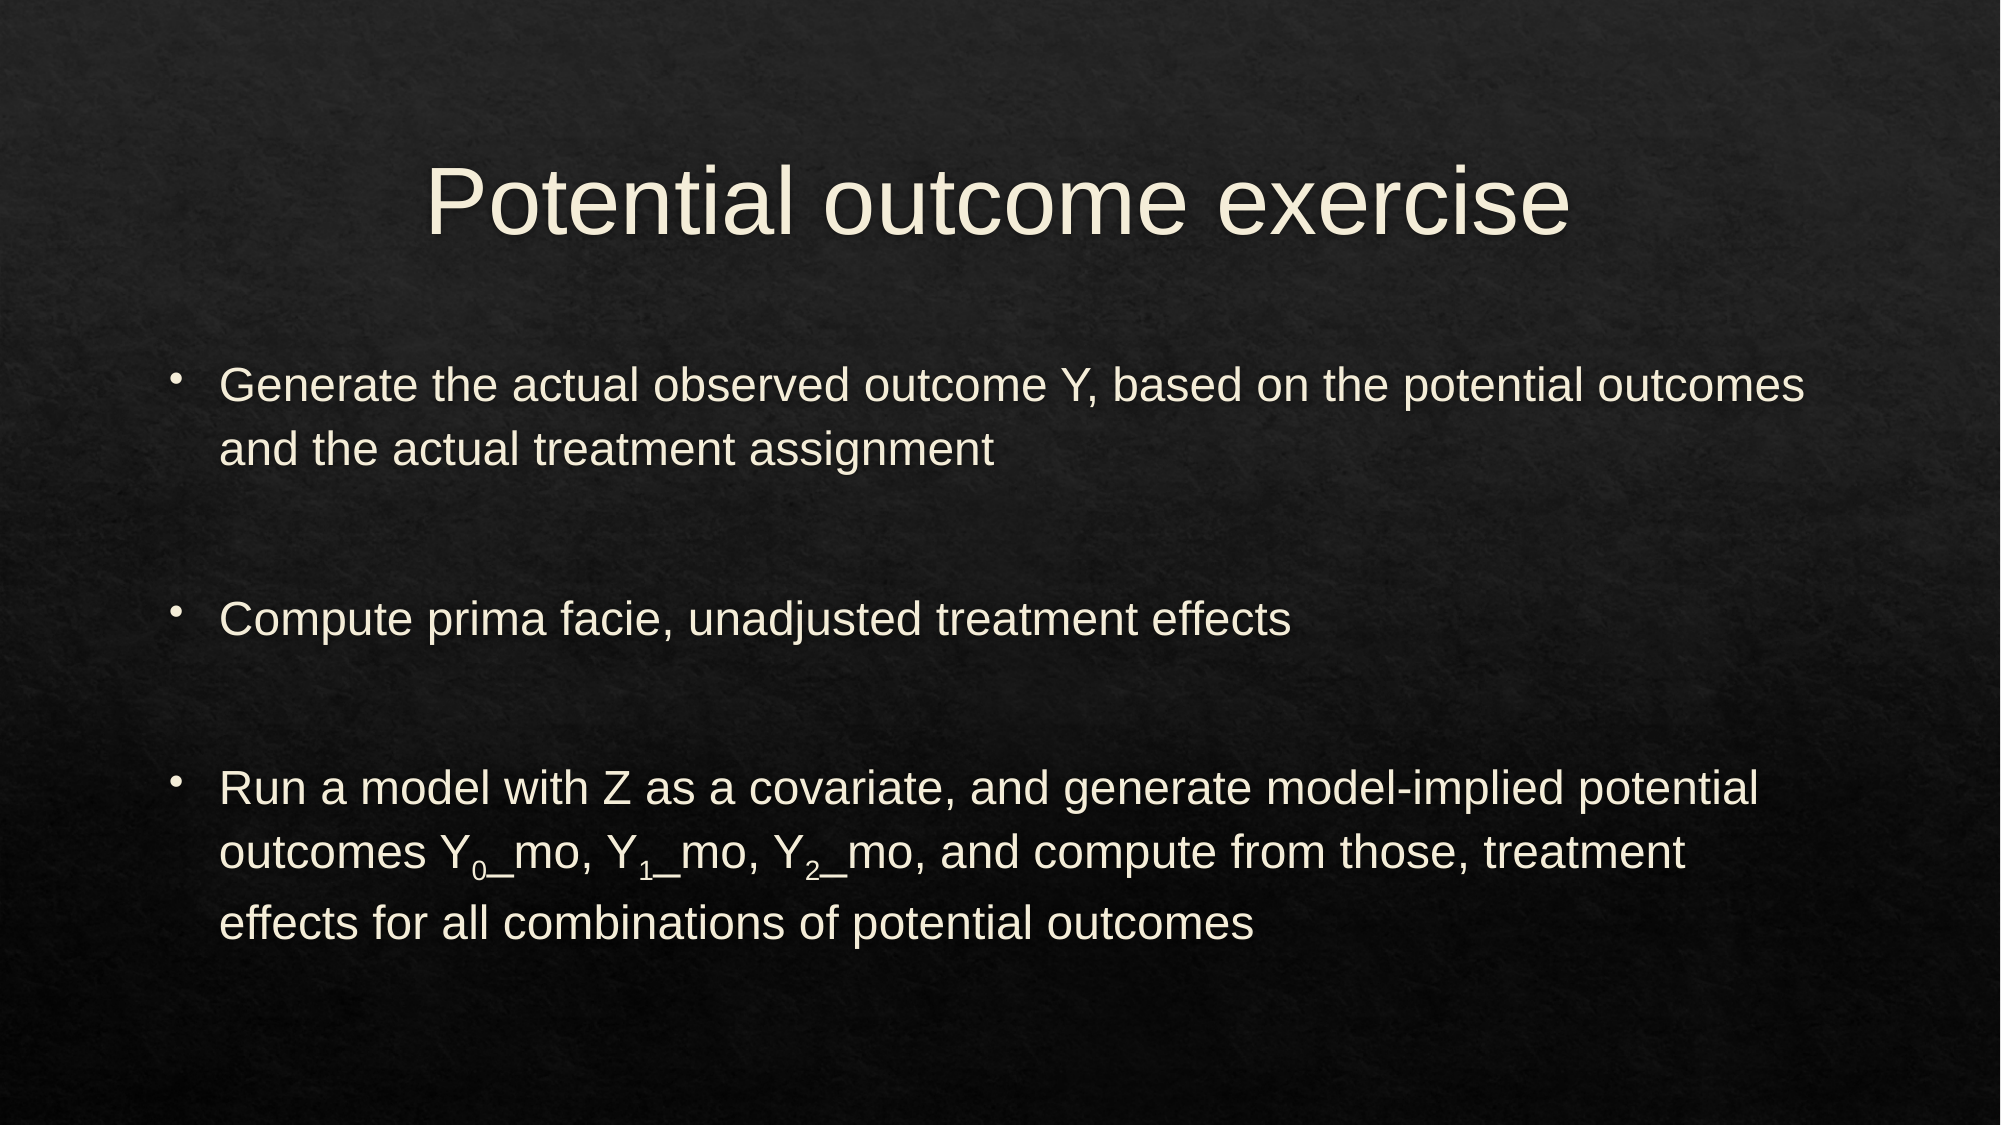

# Potential outcome exercise
Generate the actual observed outcome Y, based on the potential outcomes and the actual treatment assignment

Compute prima facie, unadjusted treatment effects

Run a model with Z as a covariate, and generate model-implied potential outcomes Y0_mo, Y1_mo, Y2_mo, and compute from those, treatment effects for all combinations of potential outcomes